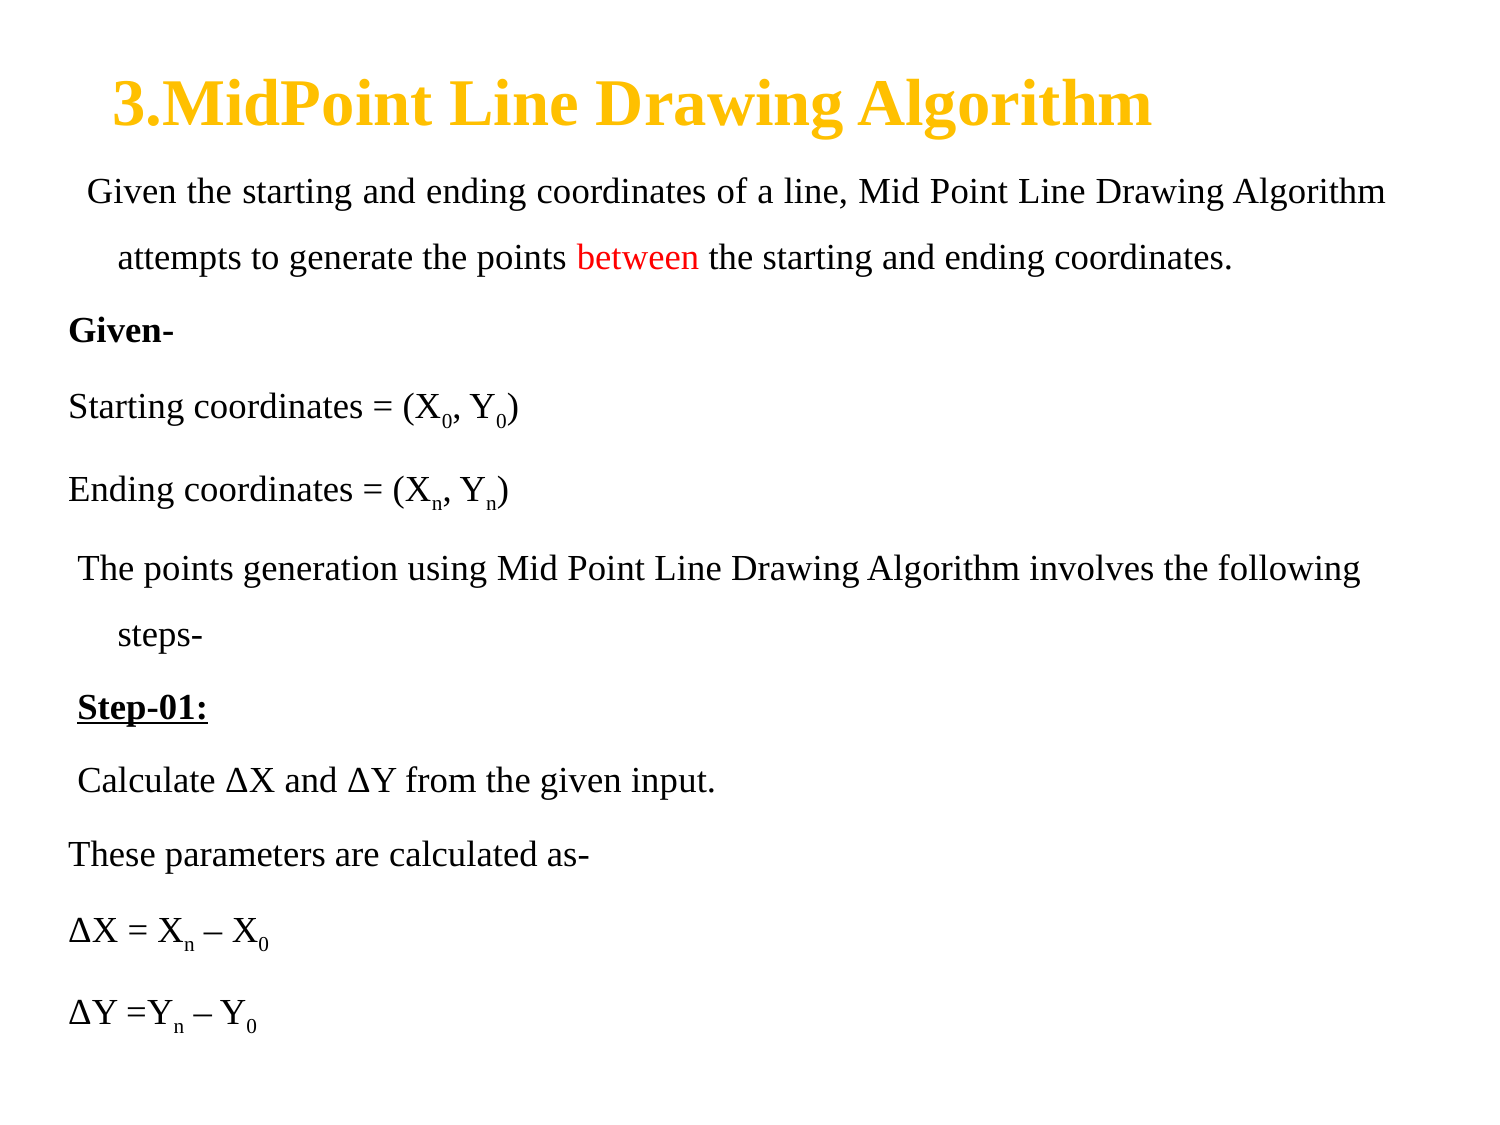

3.MidPoint Line Drawing Algorithm
     Given the starting and ending coordinates of a line, Mid Point Line Drawing Algorithm attempts to generate the points between the starting and ending coordinates.
Given-
Starting coordinates = (X0, Y0)
Ending coordinates = (Xn, Yn)
 The points generation using Mid Point Line Drawing Algorithm involves the following steps-
 Step-01:
 Calculate ΔX and ΔY from the given input.
These parameters are calculated as-
ΔX = Xn – X0
ΔY =Yn – Y0